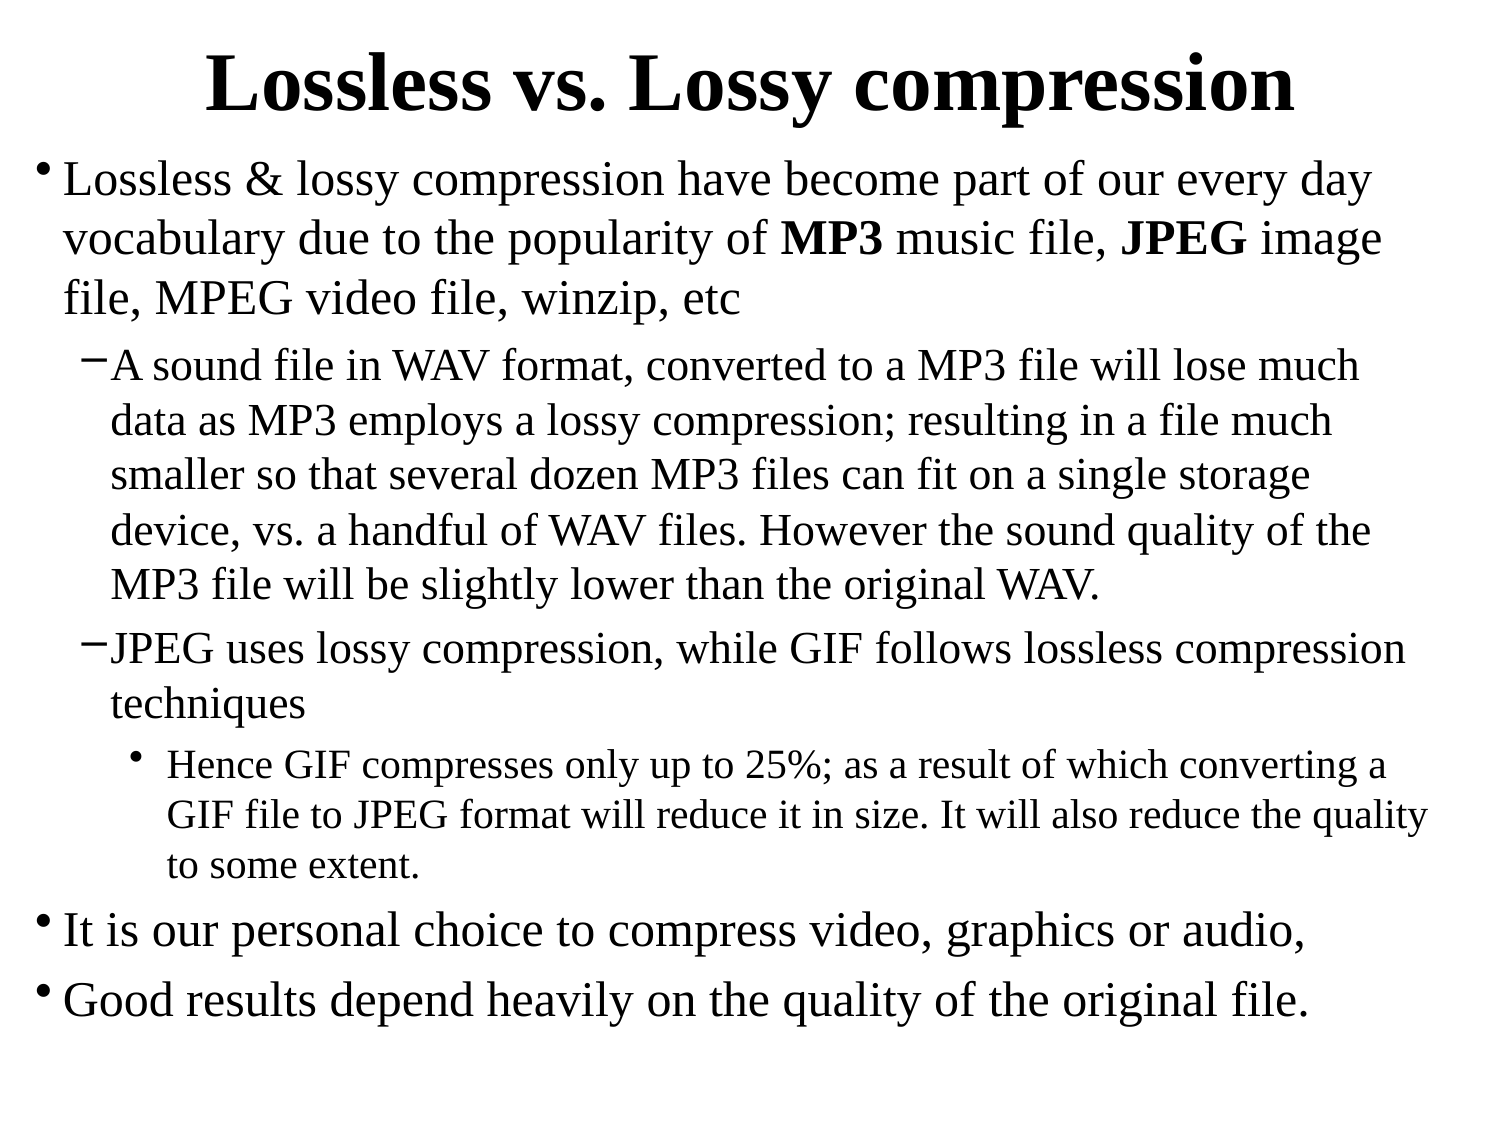

# Lossless vs. Lossy compression
Lossless & lossy compression have become part of our every day vocabulary due to the popularity of MP3 music file, JPEG image file, MPEG video file, winzip, etc
A sound file in WAV format, converted to a MP3 file will lose much data as MP3 employs a lossy compression; resulting in a file much smaller so that several dozen MP3 files can fit on a single storage device, vs. a handful of WAV files. However the sound quality of the MP3 file will be slightly lower than the original WAV.
JPEG uses lossy compression, while GIF follows lossless compression techniques
Hence GIF compresses only up to 25%; as a result of which converting a GIF file to JPEG format will reduce it in size. It will also reduce the quality to some extent.
It is our personal choice to compress video, graphics or audio,
Good results depend heavily on the quality of the original file.
54